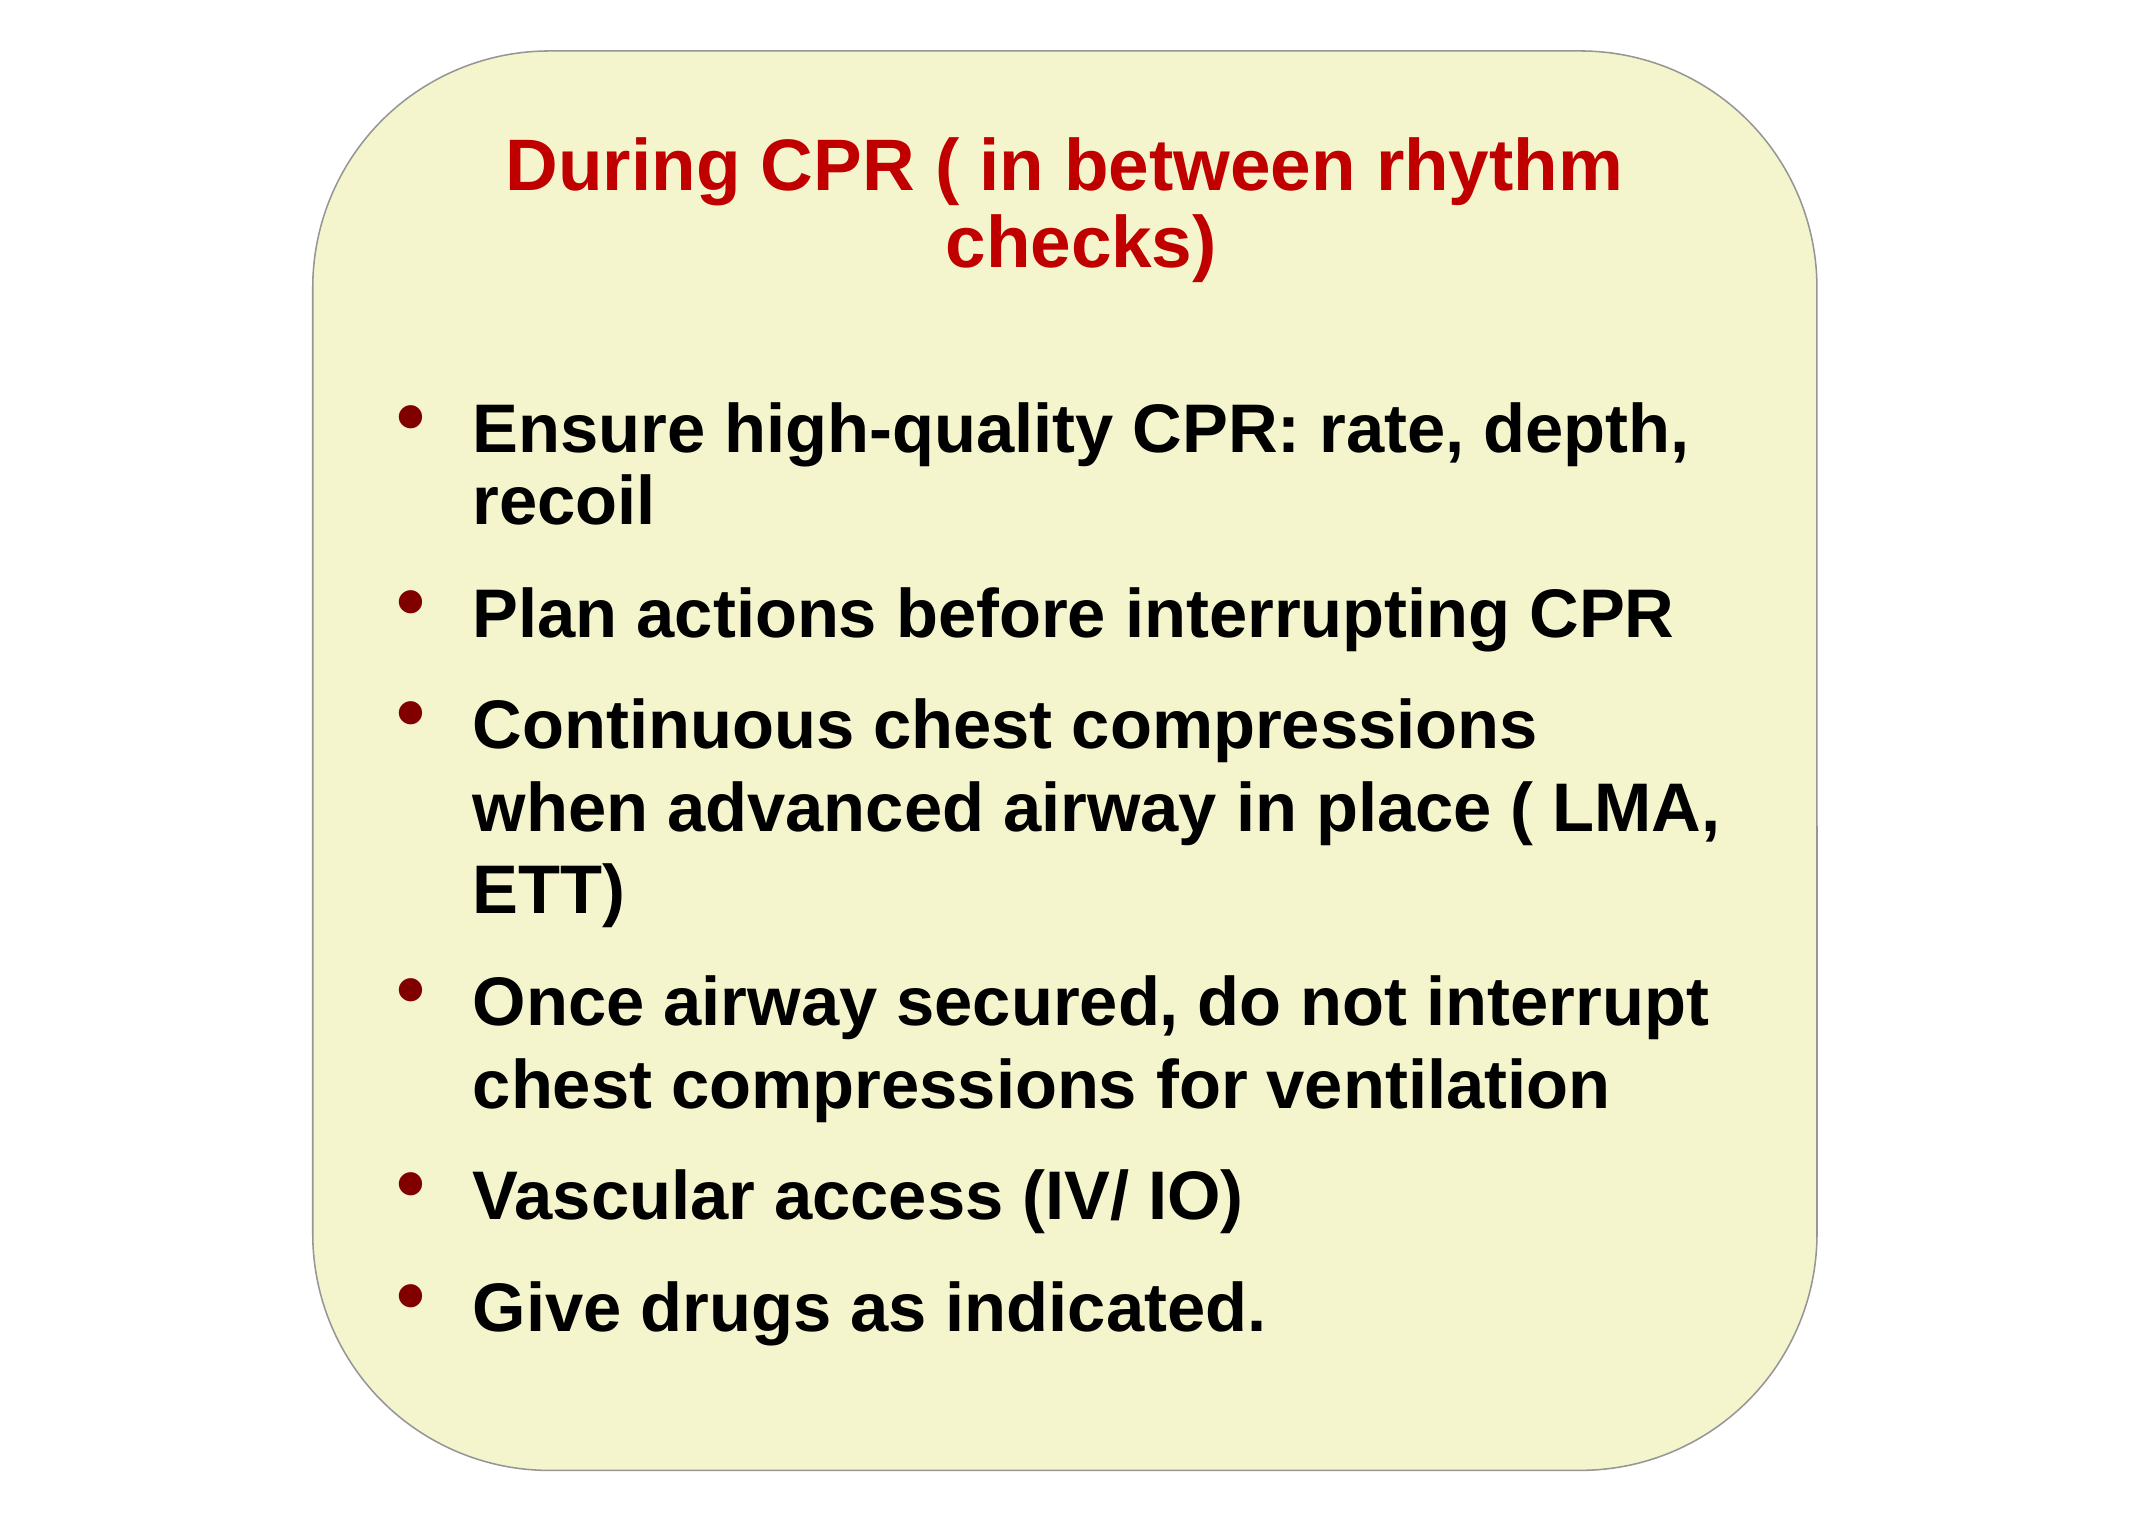

During CPR ( in between rhythm checks)

Ensure high-quality CPR: rate, depth, recoil
Plan actions before interrupting CPR
Continuous chest compressions when advanced airway in place ( LMA, ETT)
Once airway secured, do not interrupt chest compressions for ventilation
Vascular access (IV/ IO)
Give drugs as indicated.